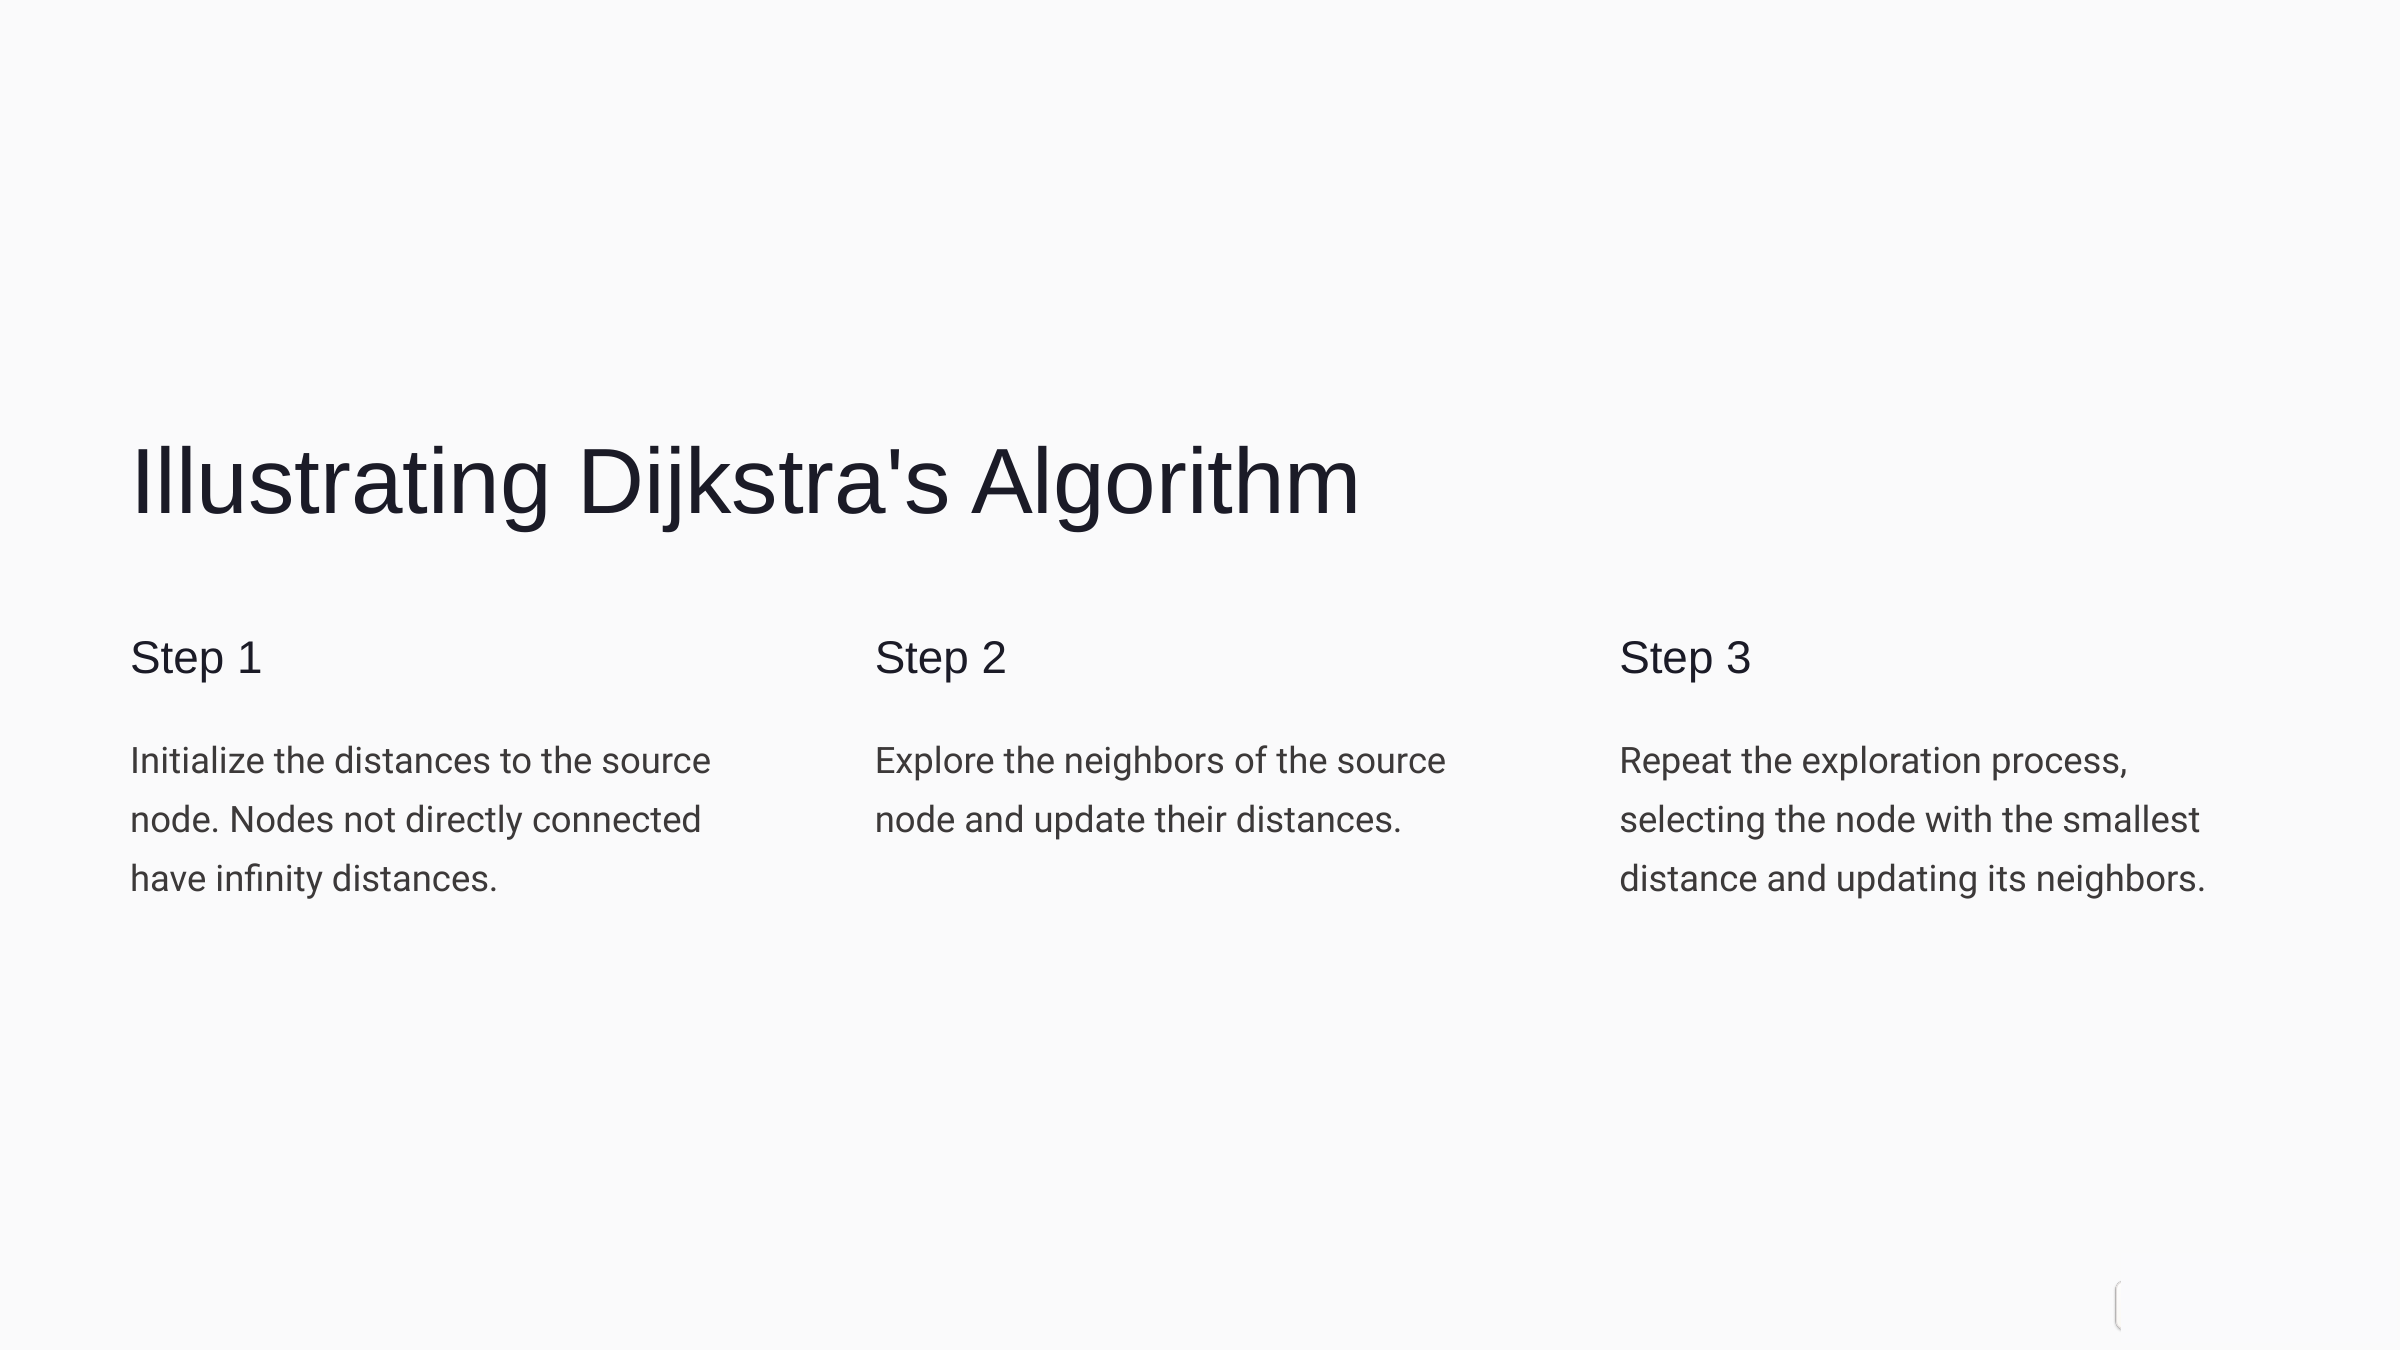

Illustrating Dijkstra's Algorithm
Step 1
Step 2
Step 3
Initialize the distances to the source node. Nodes not directly connected have infinity distances.
Explore the neighbors of the source node and update their distances.
Repeat the exploration process, selecting the node with the smallest distance and updating its neighbors.